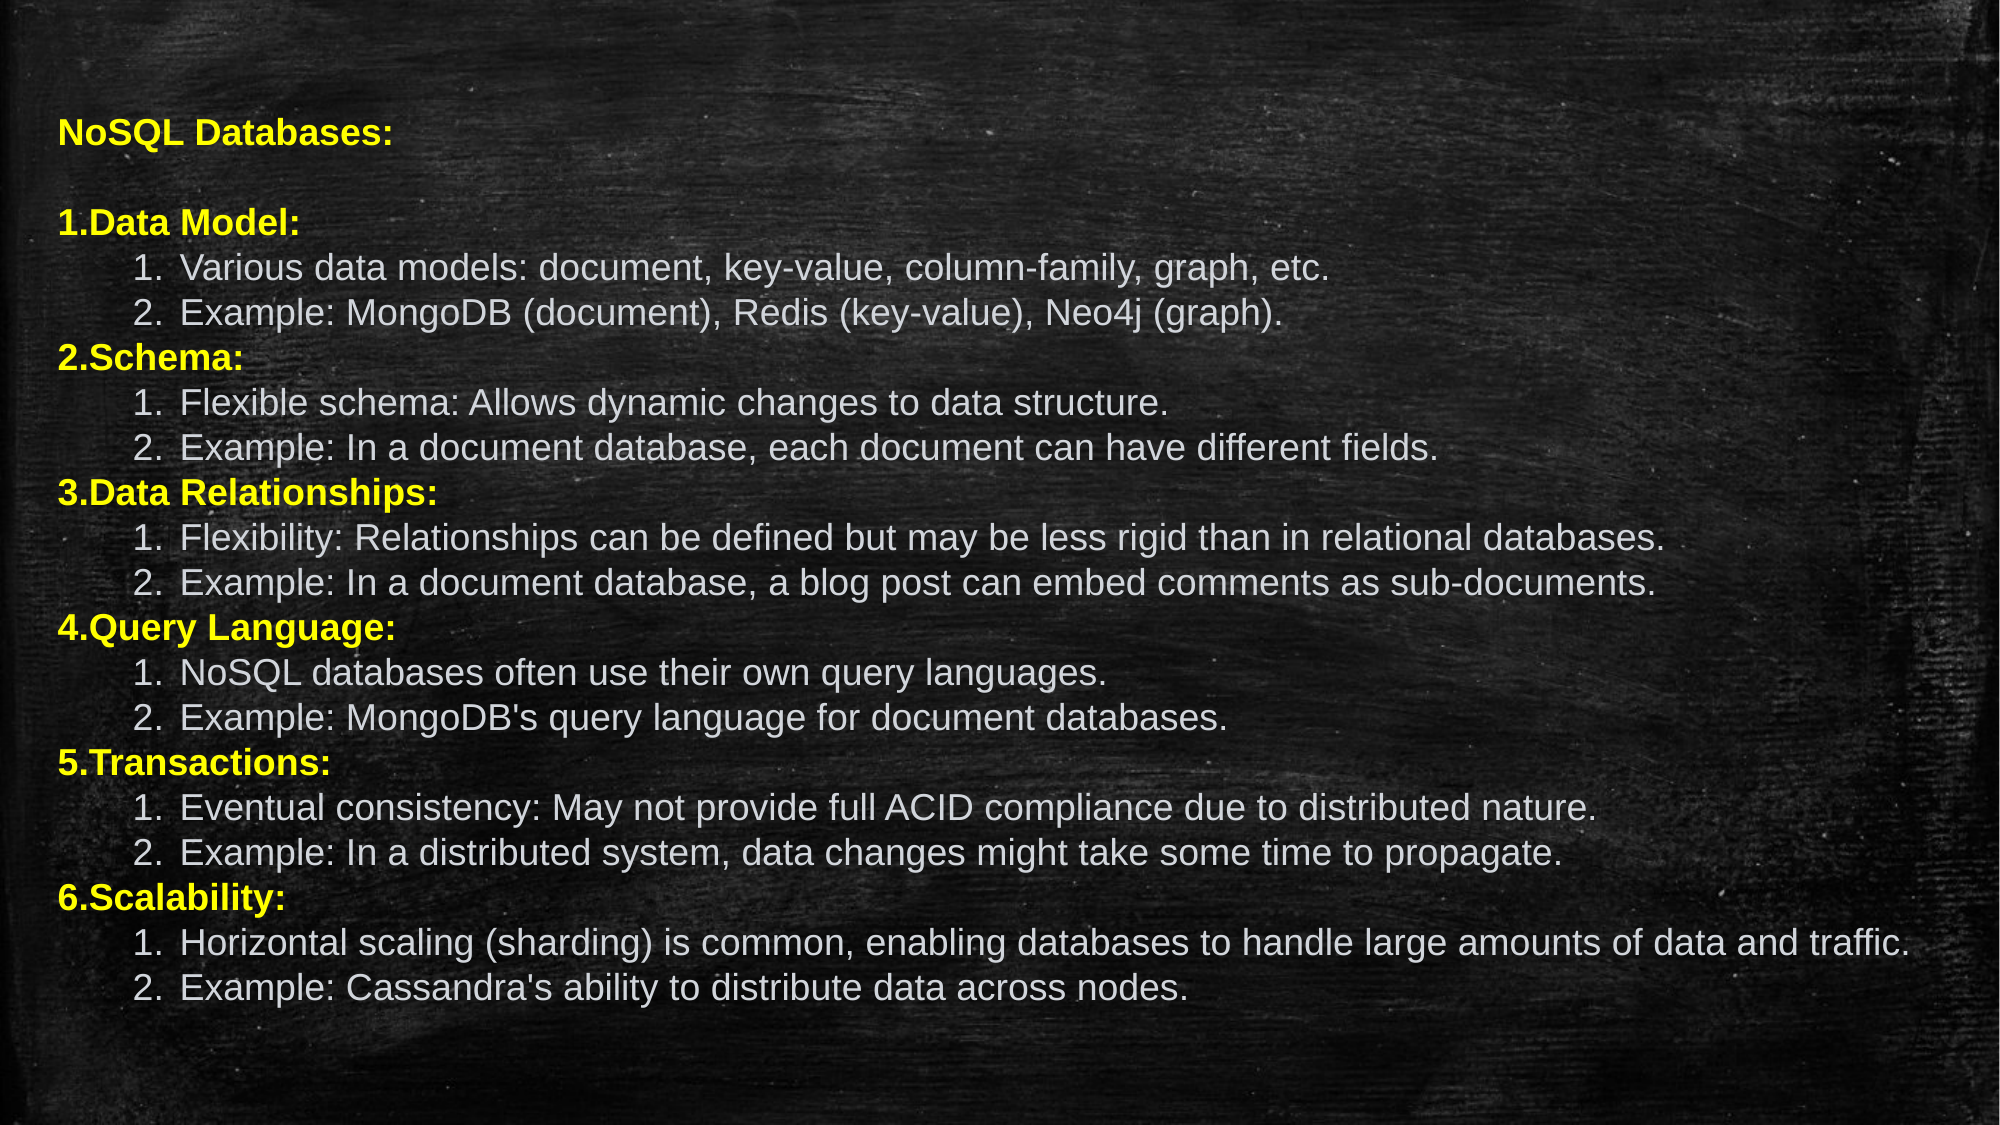

NoSQL Databases:

Data Model:
Various data models: document, key-value, column-family, graph, etc.
Example: MongoDB (document), Redis (key-value), Neo4j (graph).
Schema:
Flexible schema: Allows dynamic changes to data structure.
Example: In a document database, each document can have different fields.
Data Relationships:
Flexibility: Relationships can be defined but may be less rigid than in relational databases.
Example: In a document database, a blog post can embed comments as sub-documents.
Query Language:
NoSQL databases often use their own query languages.
Example: MongoDB's query language for document databases.
Transactions:
Eventual consistency: May not provide full ACID compliance due to distributed nature.
Example: In a distributed system, data changes might take some time to propagate.
Scalability:
Horizontal scaling (sharding) is common, enabling databases to handle large amounts of data and traffic.
Example: Cassandra's ability to distribute data across nodes.